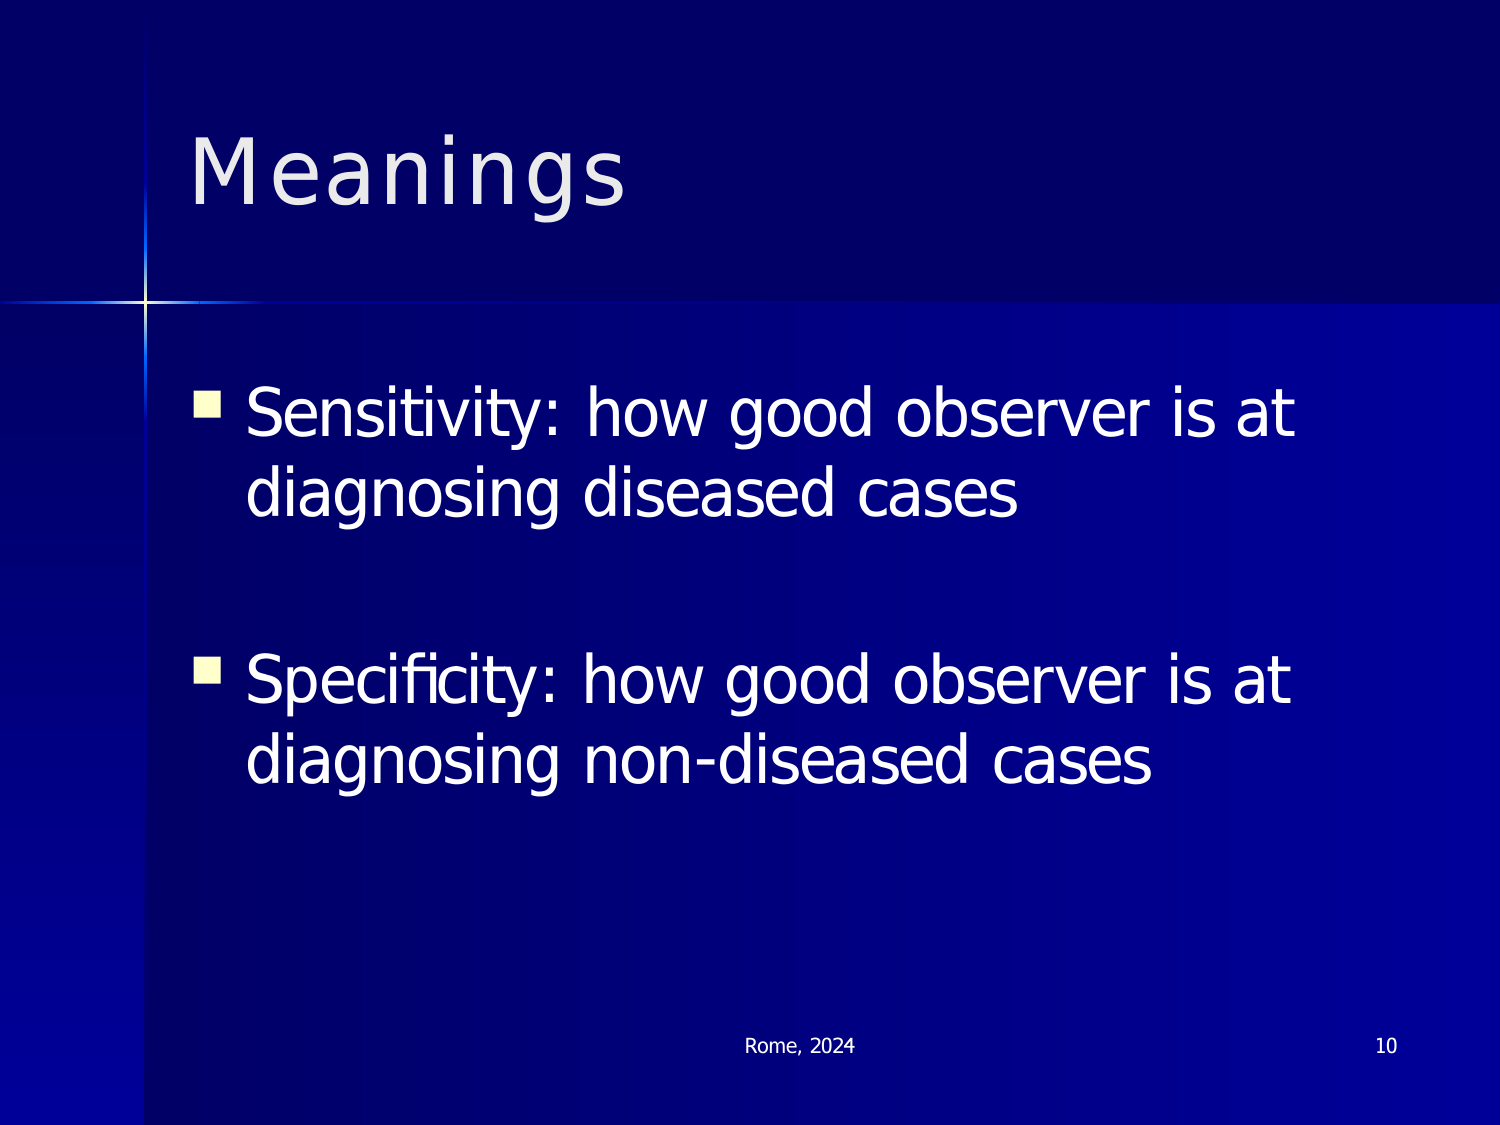

# Meanings
Sensitivity: how good observer is at diagnosing diseased cases

Specificity: how good observer is at diagnosing non-diseased cases
Rome, 2024
10